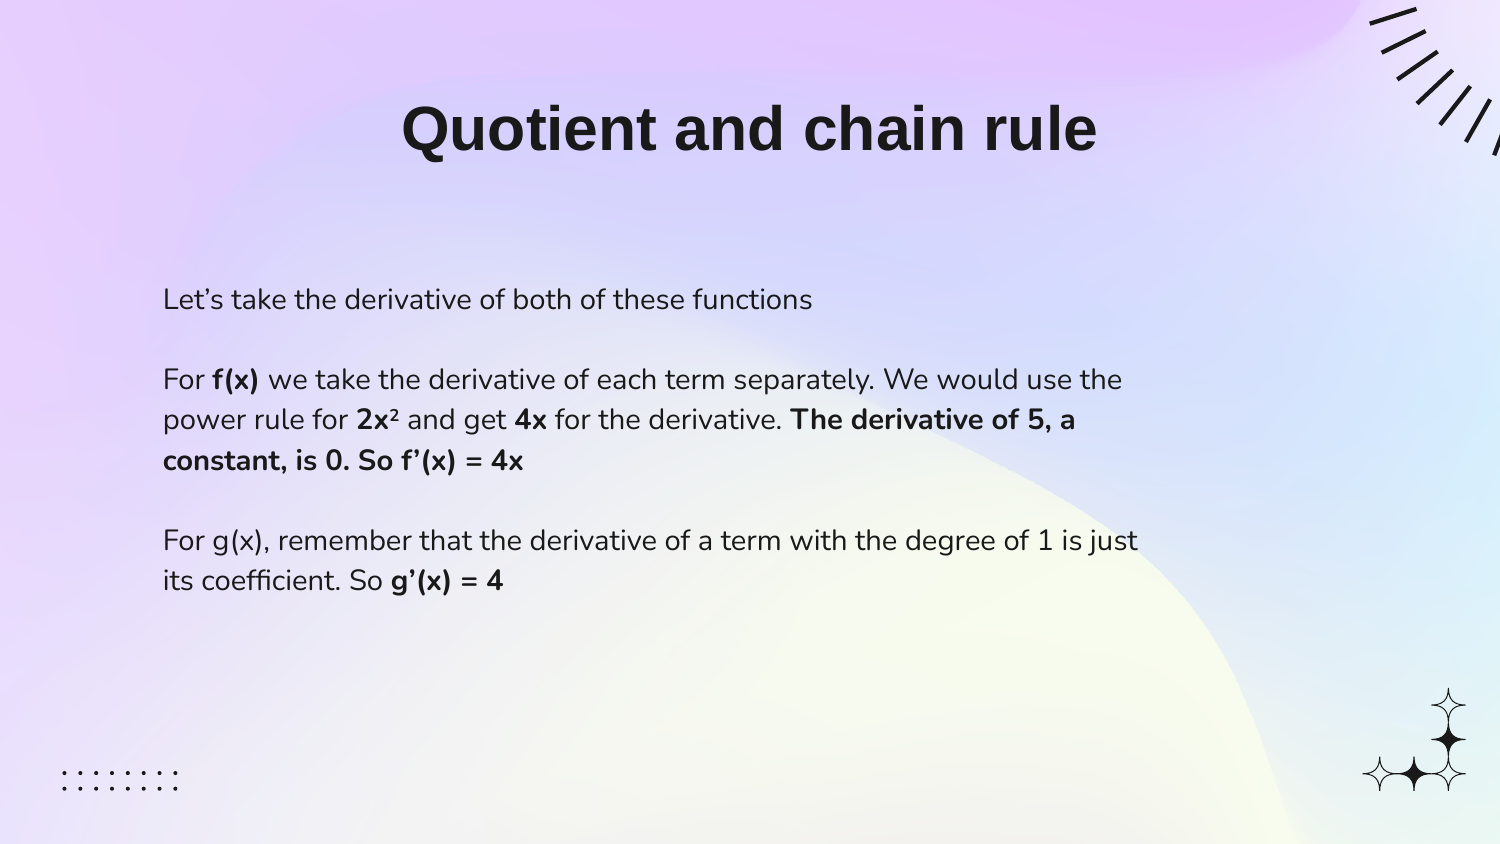

# Quotient and chain rule
Let’s take the derivative of both of these functions

For f(x) we take the derivative of each term separately. We would use the power rule for 2x2 and get 4x for the derivative. The derivative of 5, a constant, is 0. So f’(x) = 4x

For g(x), remember that the derivative of a term with the degree of 1 is just its coefficient. So g’(x) = 4